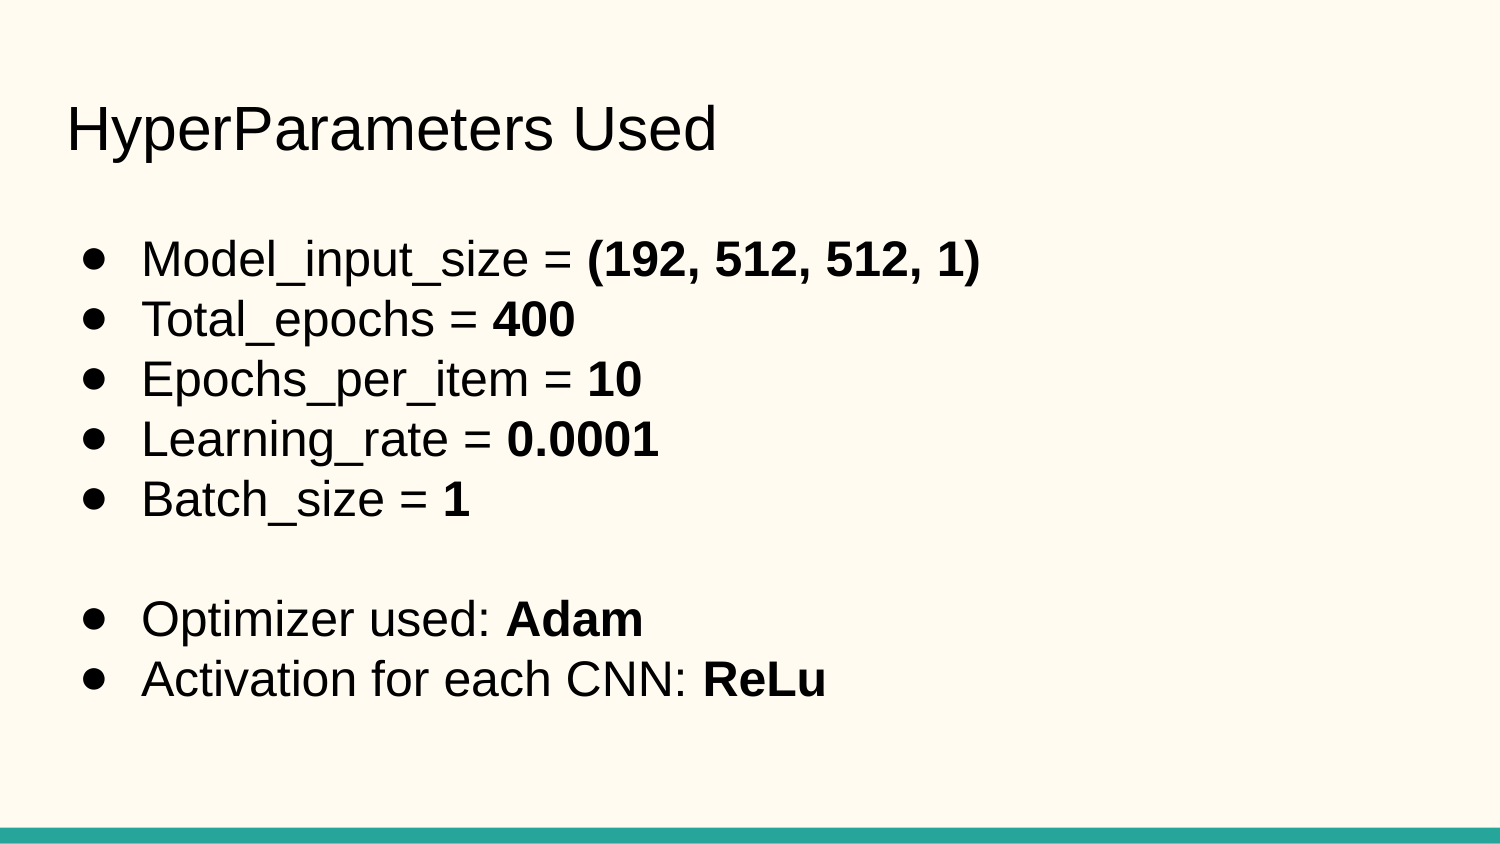

# HyperParameters Used
Model_input_size = (192, 512, 512, 1)
Total_epochs = 400
Epochs_per_item = 10
Learning_rate = 0.0001
Batch_size = 1

Optimizer used: Adam
Activation for each CNN: ReLu